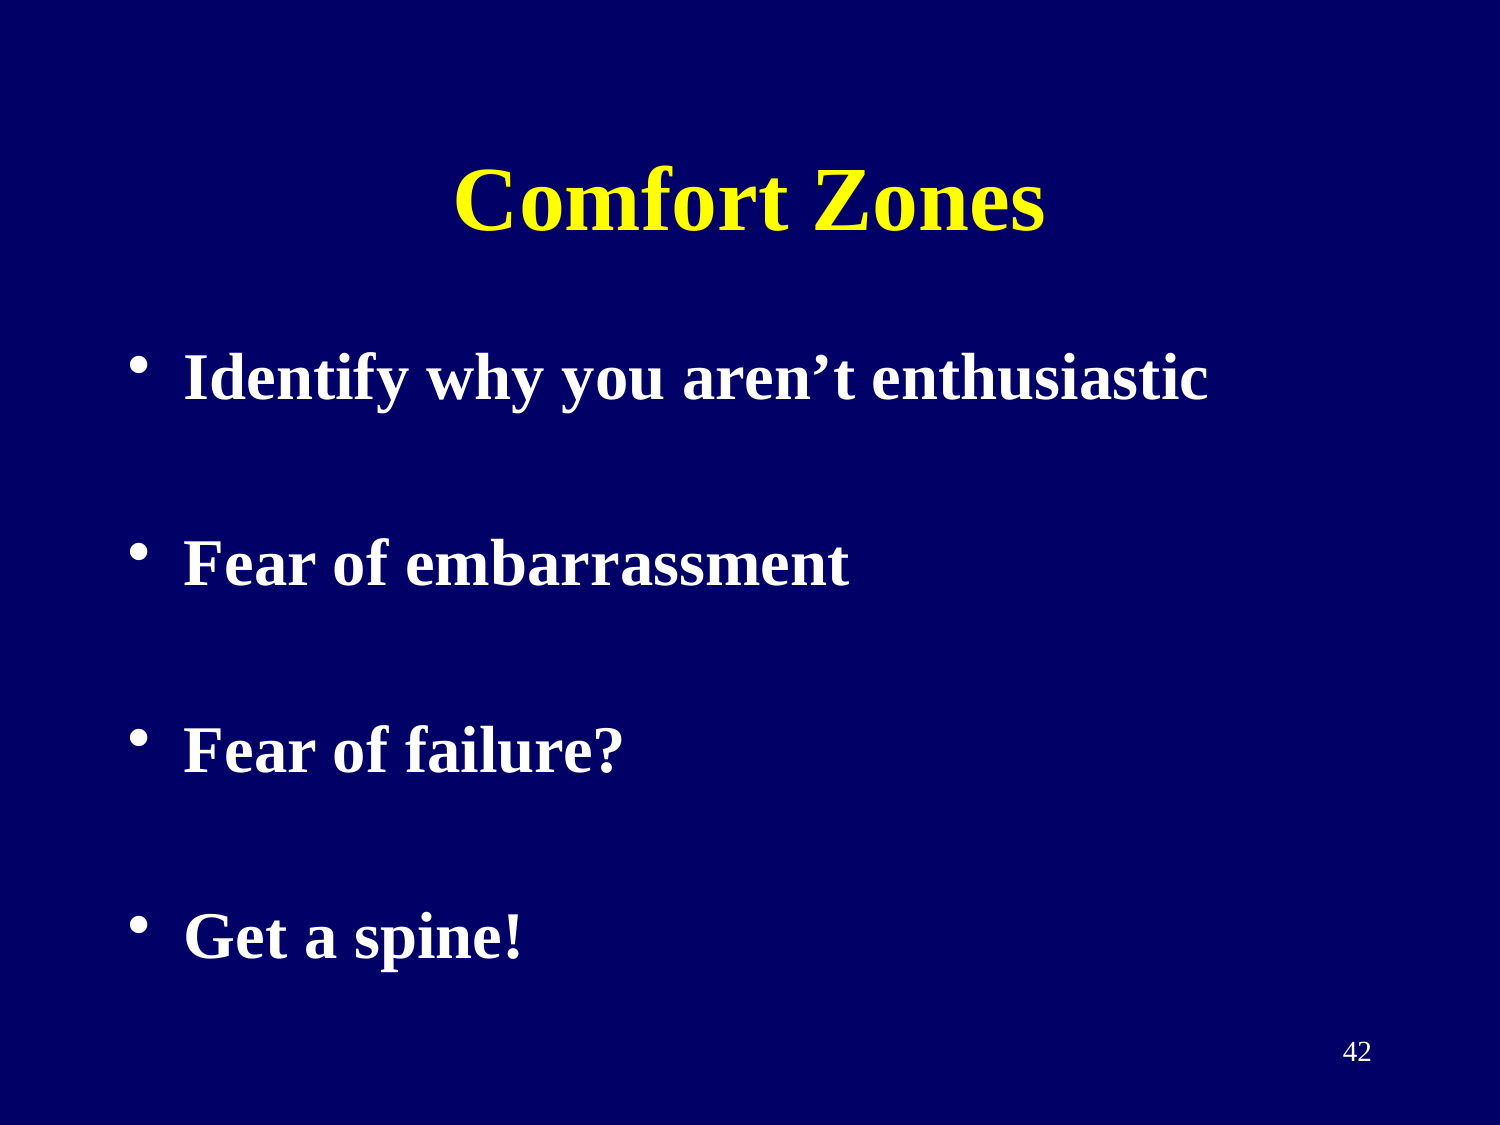

# Comfort Zones
Identify why you aren’t enthusiastic

Fear of embarrassment

Fear of failure?

Get a spine!
42